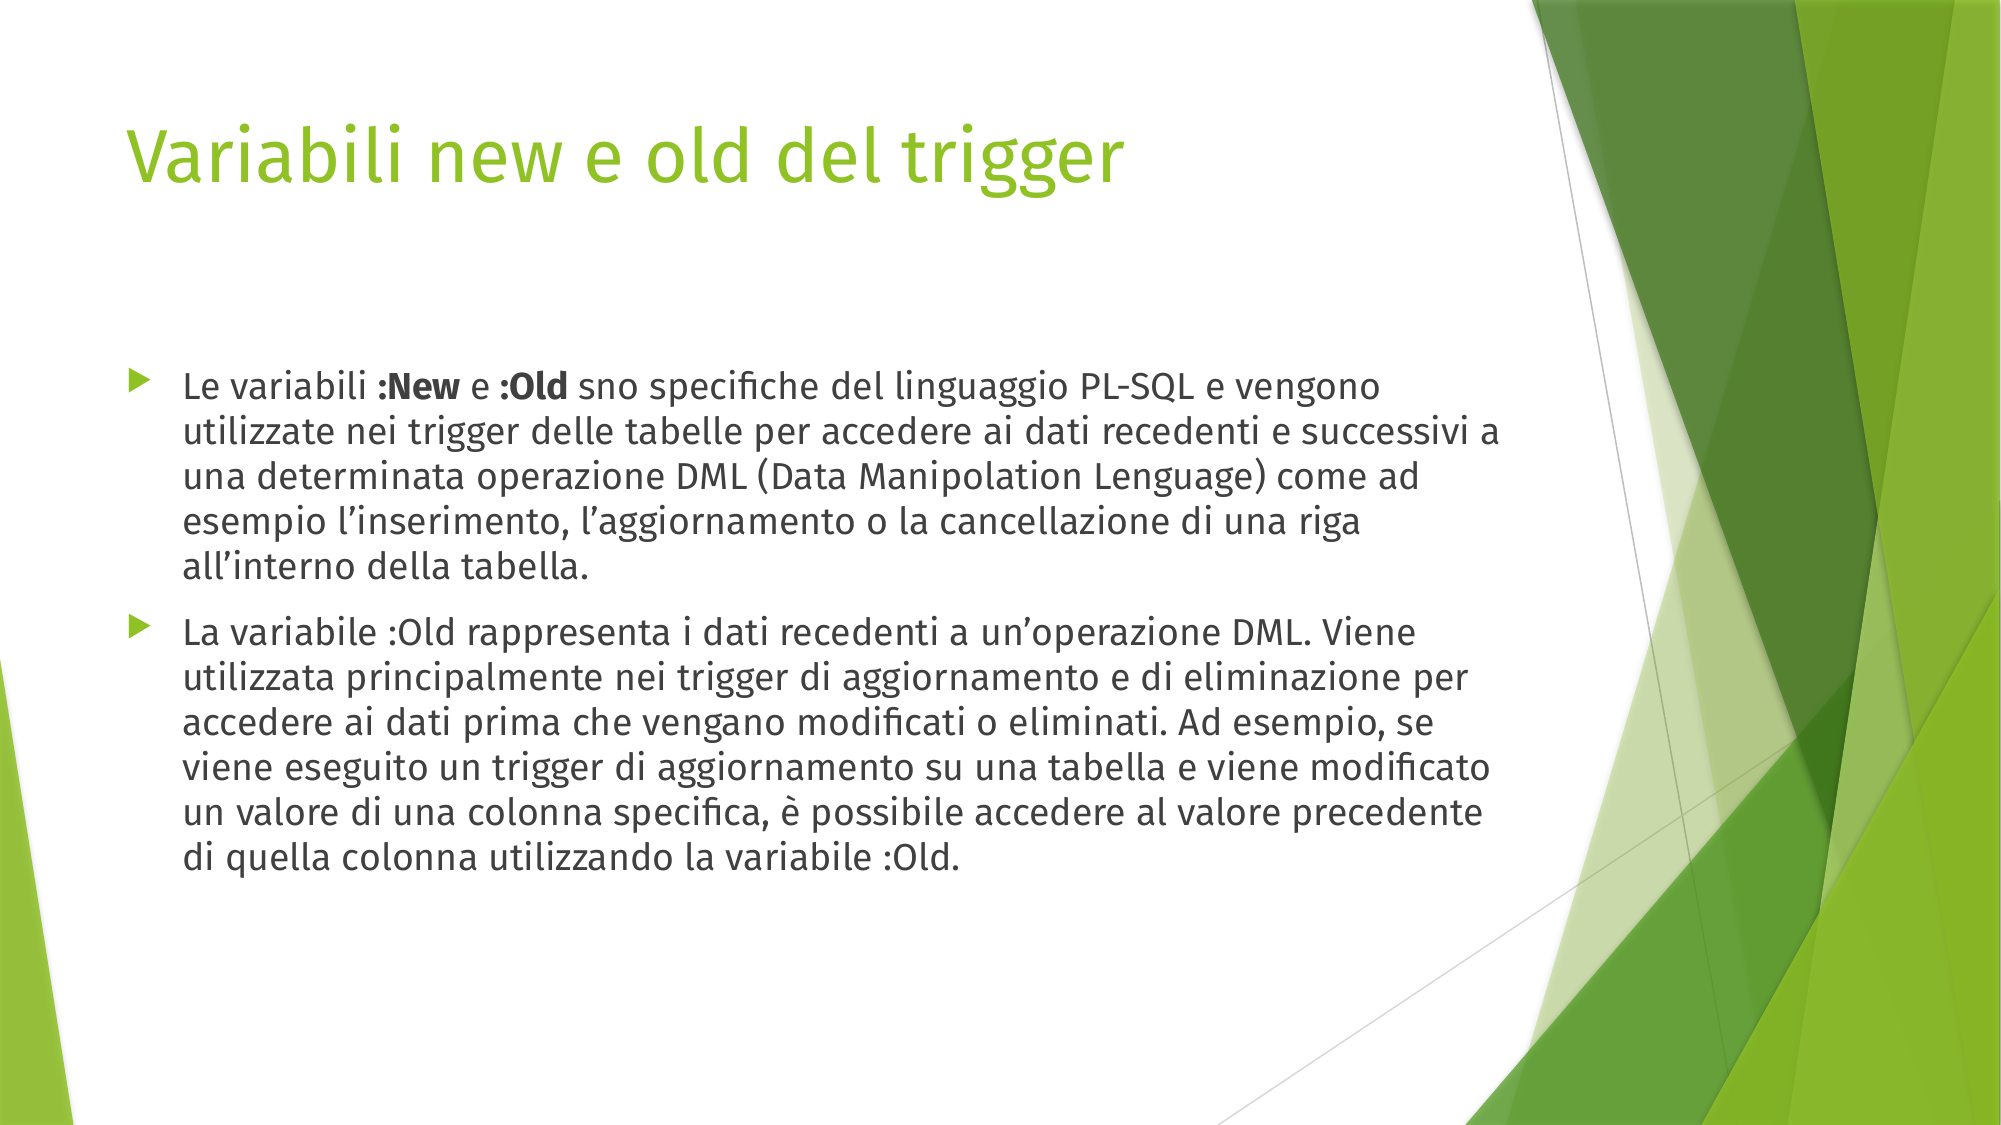

# Variabili new e old del trigger
Le variabili :New e :Old sno specifiche del linguaggio PL-SQL e vengono utilizzate nei trigger delle tabelle per accedere ai dati recedenti e successivi a una determinata operazione DML (Data Manipolation Lenguage) come ad esempio l’inserimento, l’aggiornamento o la cancellazione di una riga all’interno della tabella.
La variabile :Old rappresenta i dati recedenti a un’operazione DML. Viene utilizzata principalmente nei trigger di aggiornamento e di eliminazione per accedere ai dati prima che vengano modificati o eliminati. Ad esempio, se viene eseguito un trigger di aggiornamento su una tabella e viene modificato un valore di una colonna specifica, è possibile accedere al valore precedente di quella colonna utilizzando la variabile :Old.